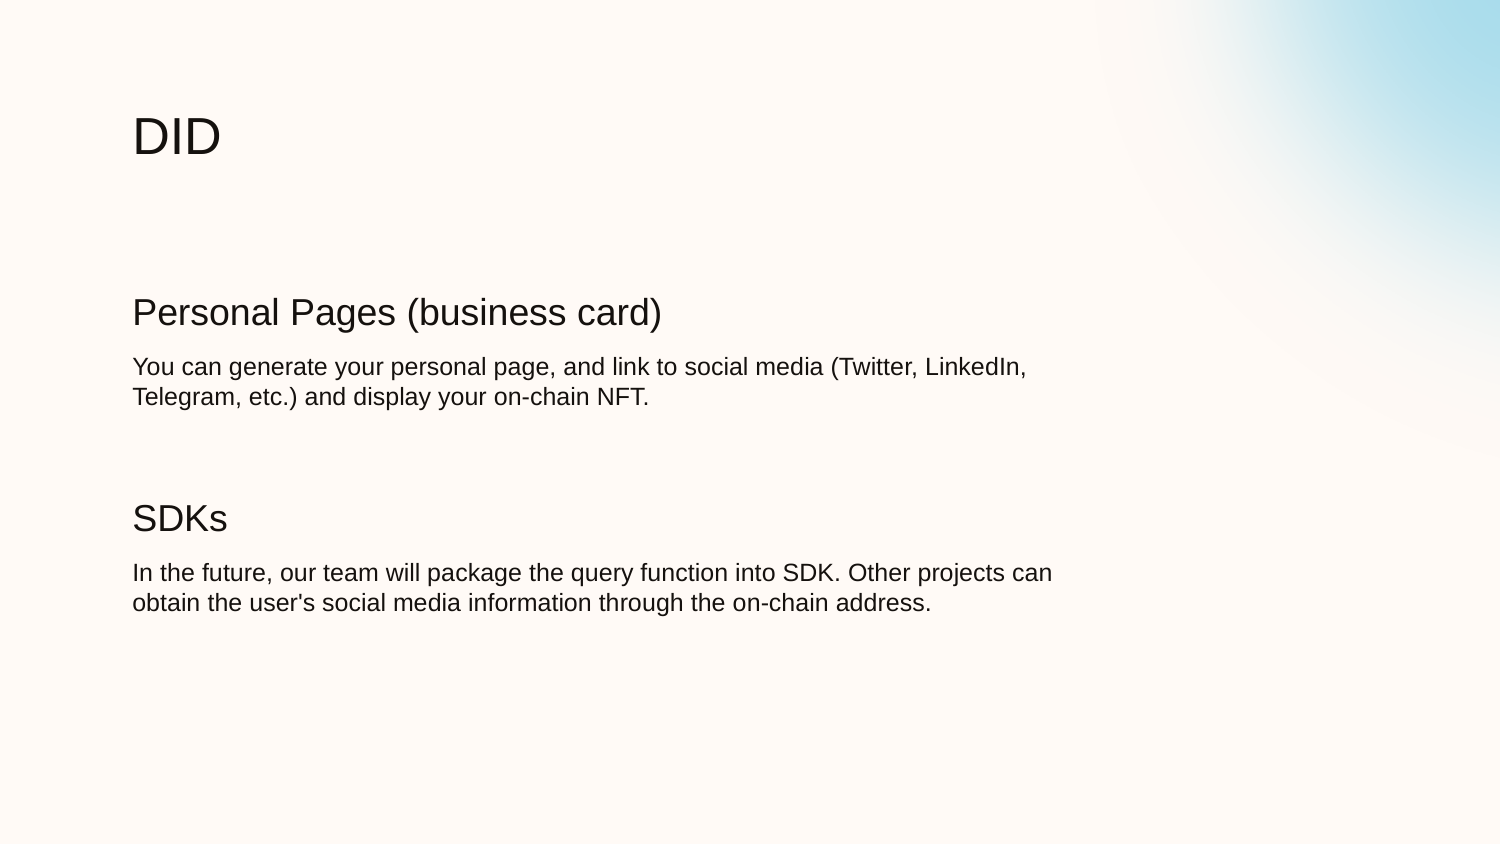

# DID
Personal Pages (business card)
You can generate your personal page, and link to social media (Twitter, LinkedIn, Telegram, etc.) and display your on-chain NFT.
SDKs
In the future, our team will package the query function into SDK. Other projects can obtain the user's social media information through the on-chain address.